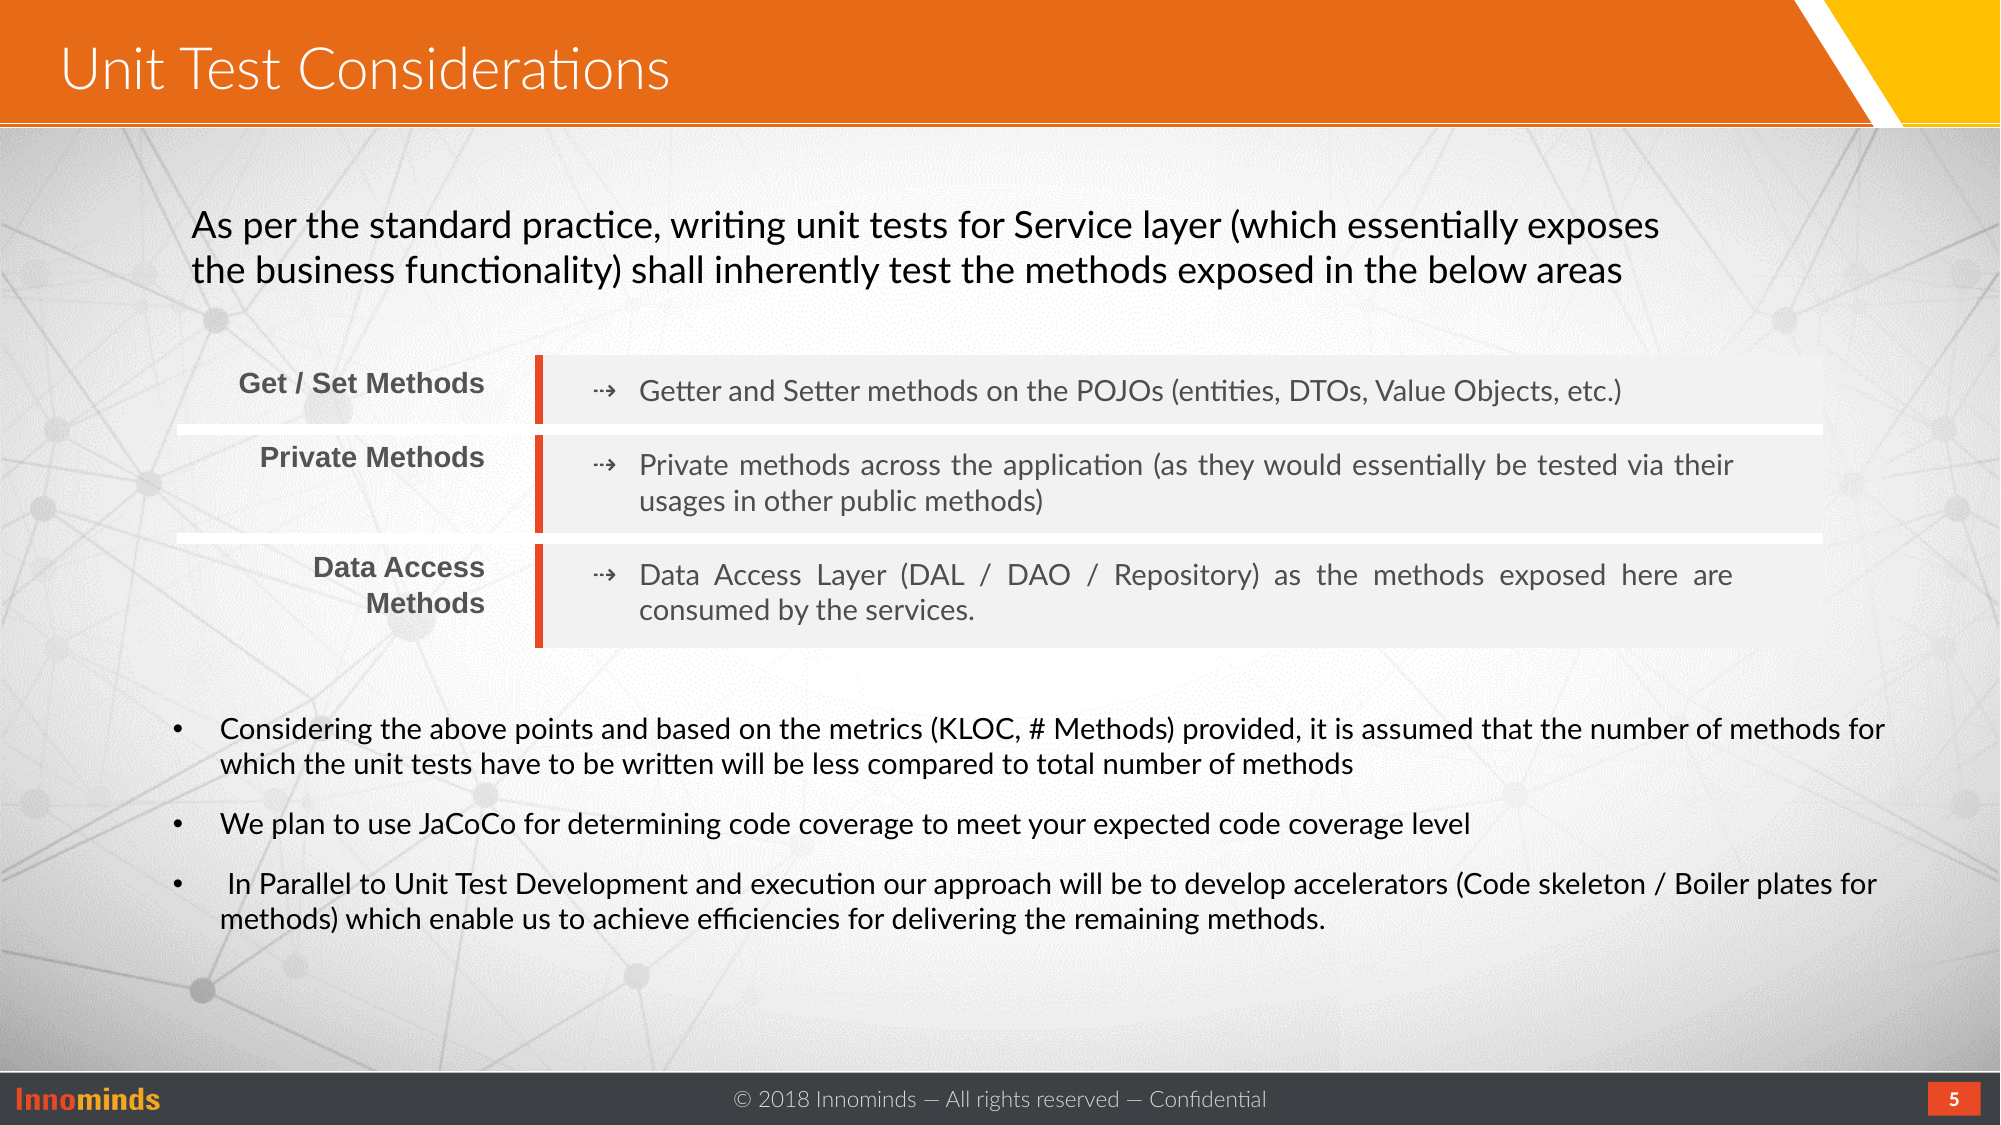

# Unit Test Considerations
As per the standard practice, writing unit tests for Service layer (which essentially exposes the business functionality) shall inherently test the methods exposed in the below areas
| Get / Set Methods | Getter and Setter methods on the POJOs (entities, DTOs, Value Objects, etc.) |
| --- | --- |
| Private Methods | Private methods across the application (as they would essentially be tested via their usages in other public methods) |
| Data Access Methods | Data Access Layer (DAL / DAO / Repository) as the methods exposed here are consumed by the services. |
Considering the above points and based on the metrics (KLOC, # Methods) provided, it is assumed that the number of methods for which the unit tests have to be written will be less compared to total number of methods
We plan to use JaCoCo for determining code coverage to meet your expected code coverage level
 In Parallel to Unit Test Development and execution our approach will be to develop accelerators (Code skeleton / Boiler plates for methods) which enable us to achieve efficiencies for delivering the remaining methods.